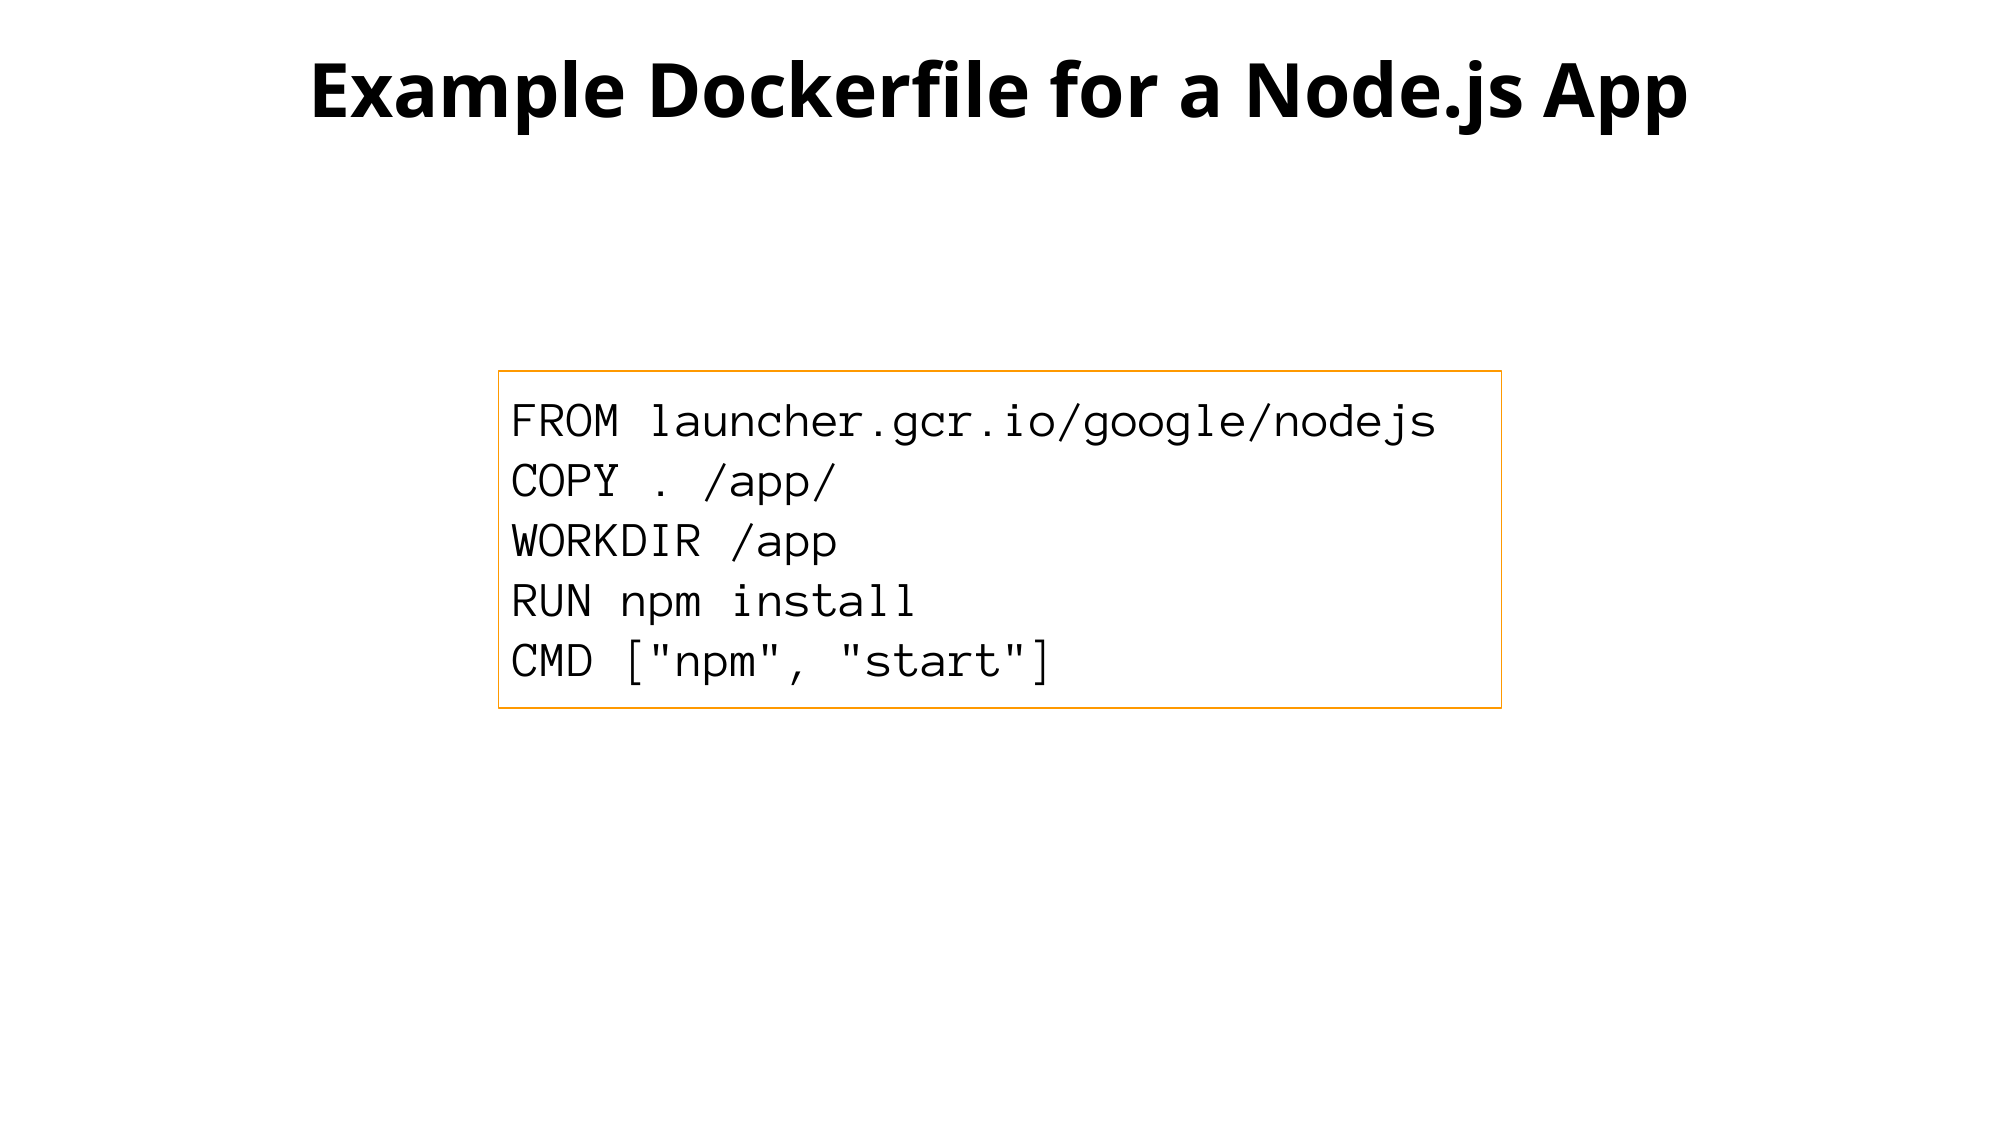

# Example Dockerfile for a Node.js App
FROM launcher.gcr.io/google/nodejs
COPY . /app/
WORKDIR /app
RUN npm install
CMD ["npm", "start"]